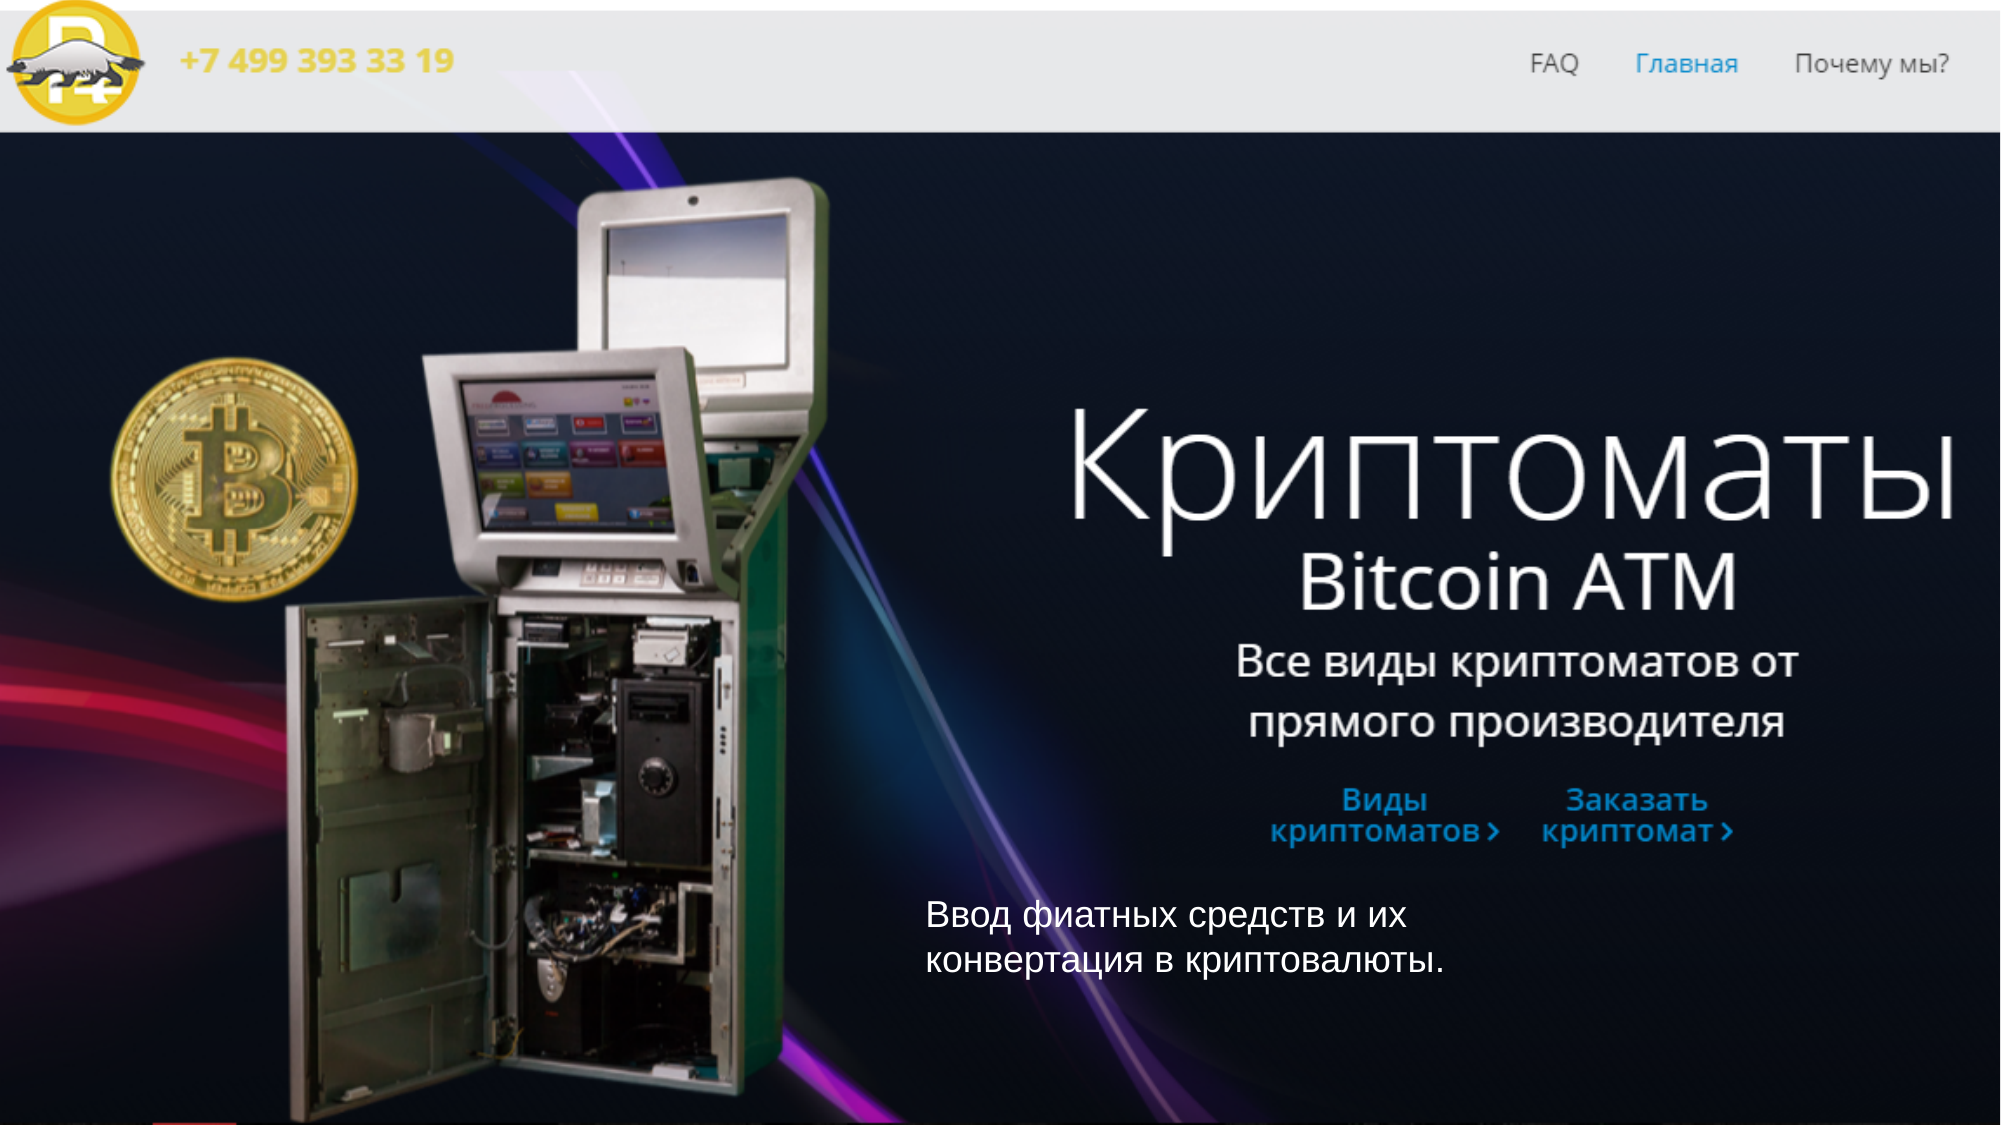

Ввод фиатных средств и их конвертация в криптовалюты.